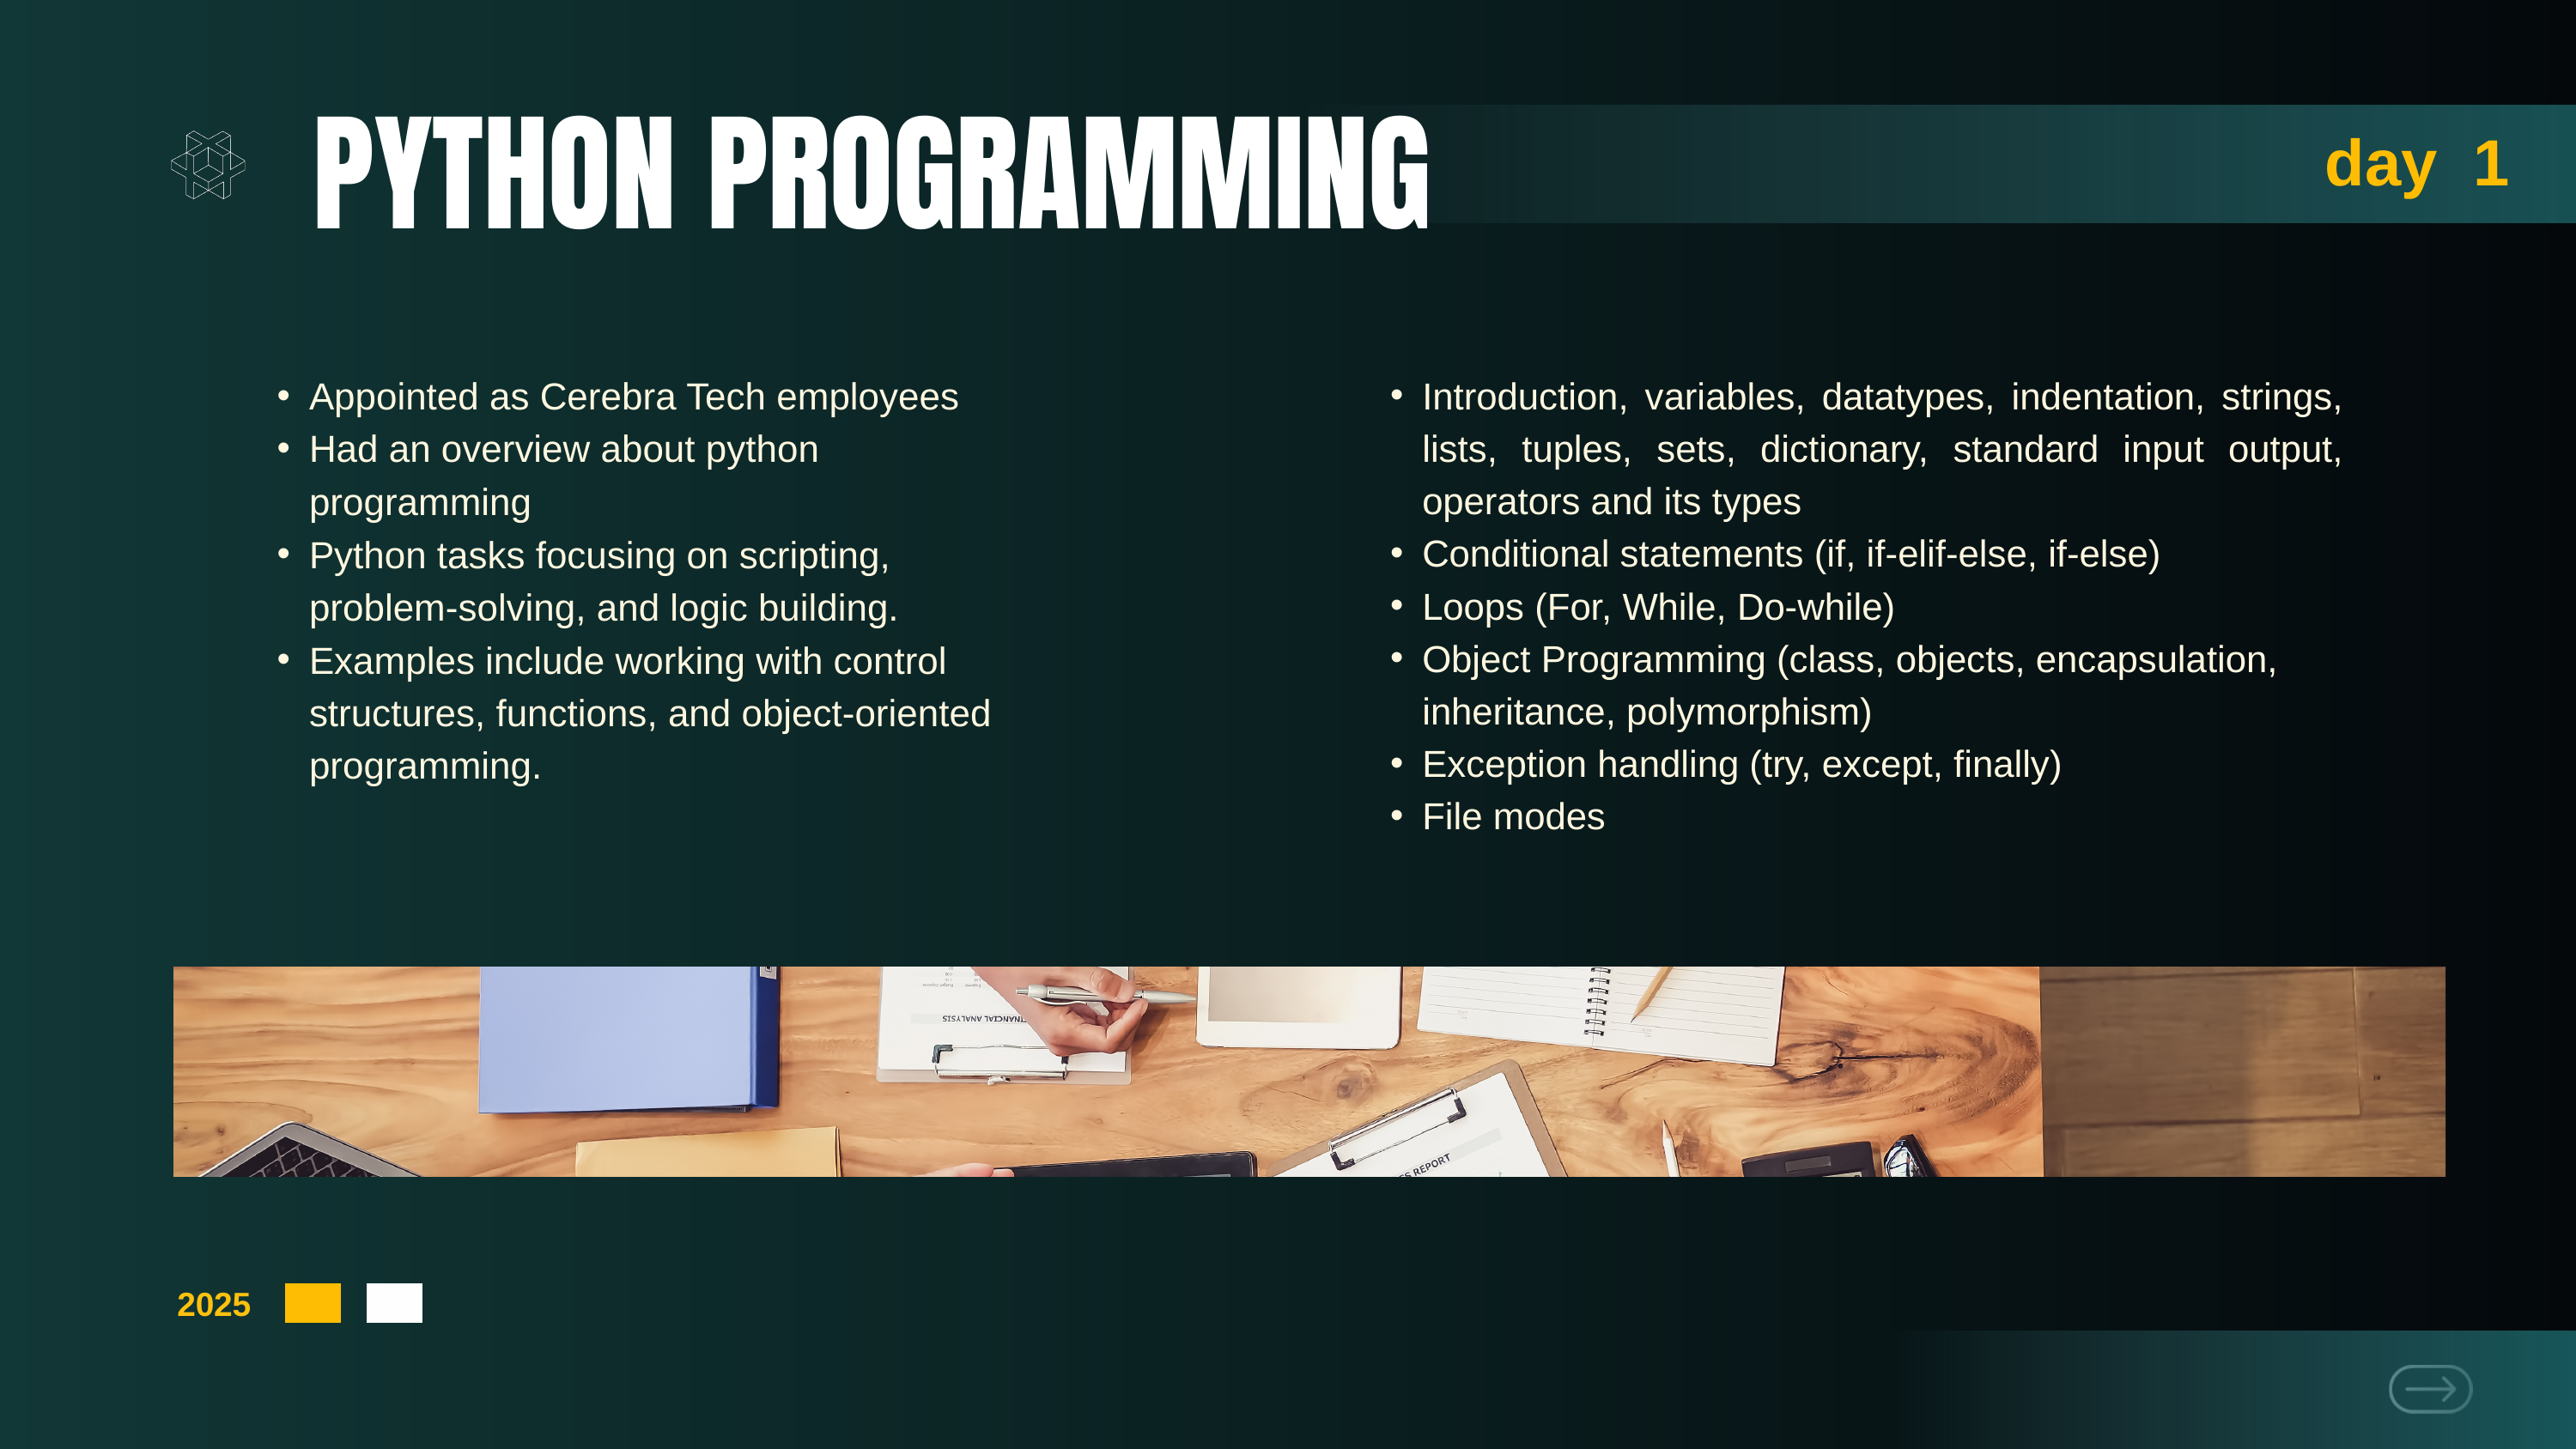

day  1
PYTHON PROGRAMMING

Appointed as Cerebra Tech employees
Had an overview about python programming
Python tasks focusing on scripting, problem-solving, and logic building.
Examples include working with control structures, functions, and object-oriented programming.
Introduction, variables, datatypes, indentation, strings, lists, tuples, sets, dictionary, standard input output, operators and its types
Conditional statements (if, if-elif-else, if-else)
Loops (For, While, Do-while)
Object Programming (class, objects, encapsulation, inheritance, polymorphism)
Exception handling (try, except, finally)
File modes

2025